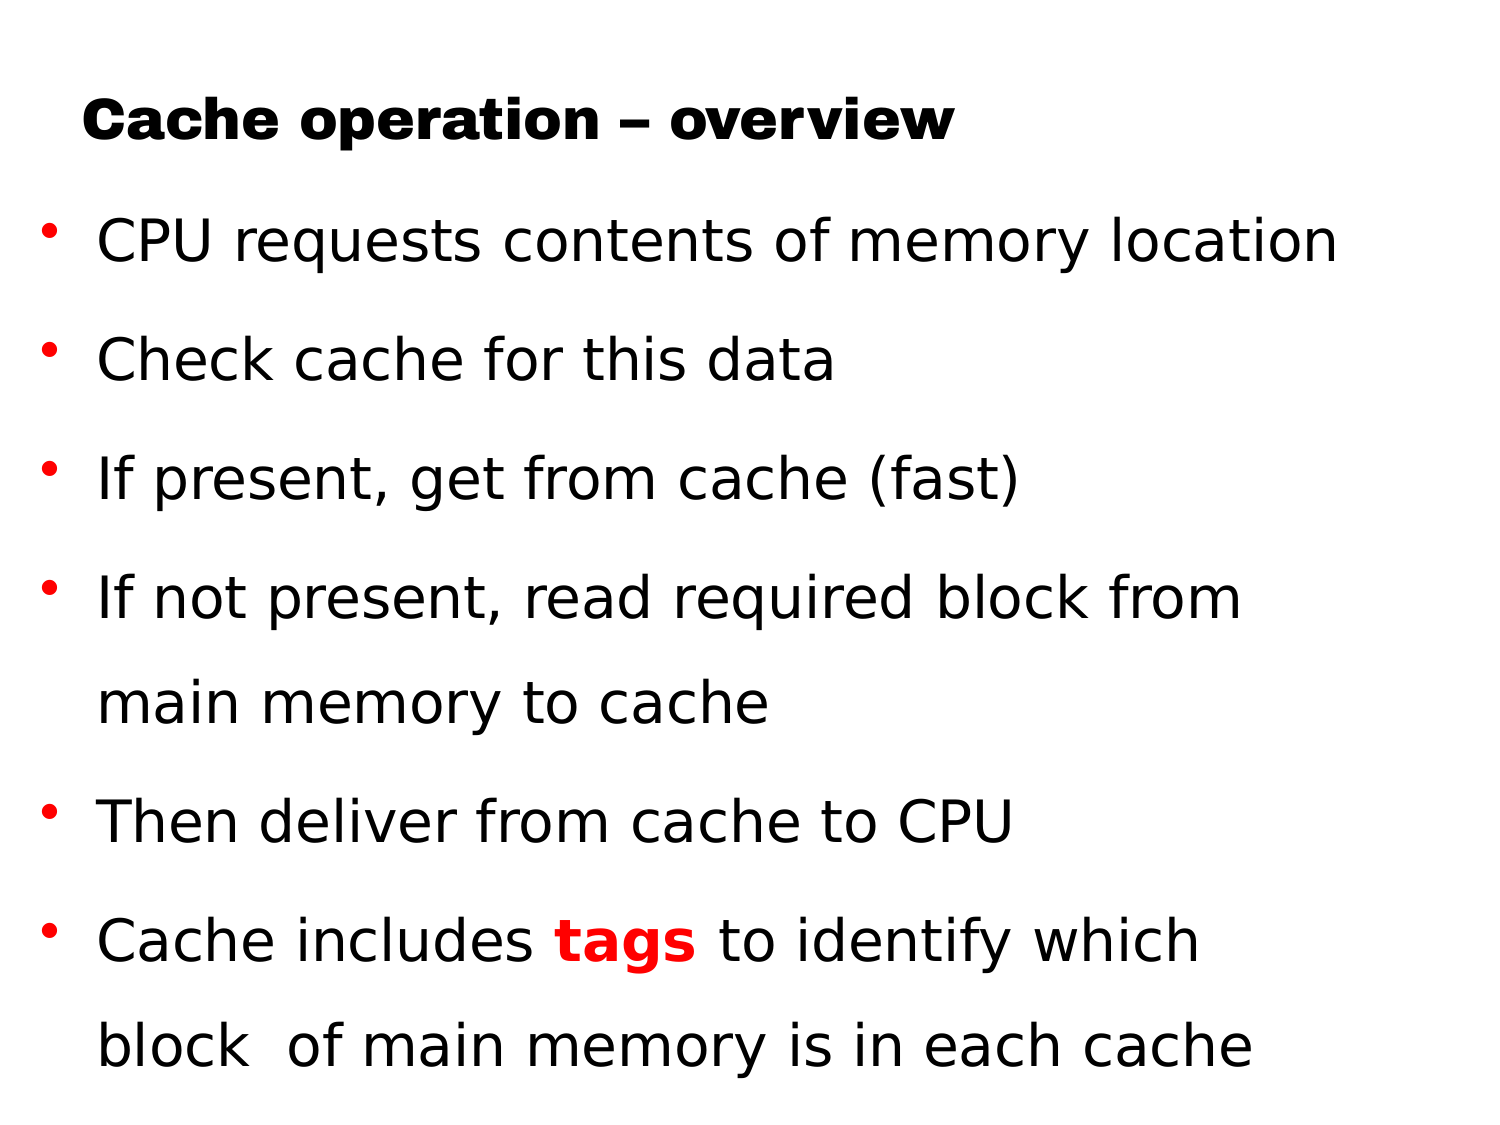

Cache operation – overview
CPU requests contents of memory location
Check cache for this data
If present, get from cache (fast)
If not present, read required block from  main memory to cache
Then deliver from cache to CPU
Cache includes tags to identify which block  of main memory is in each cache slot